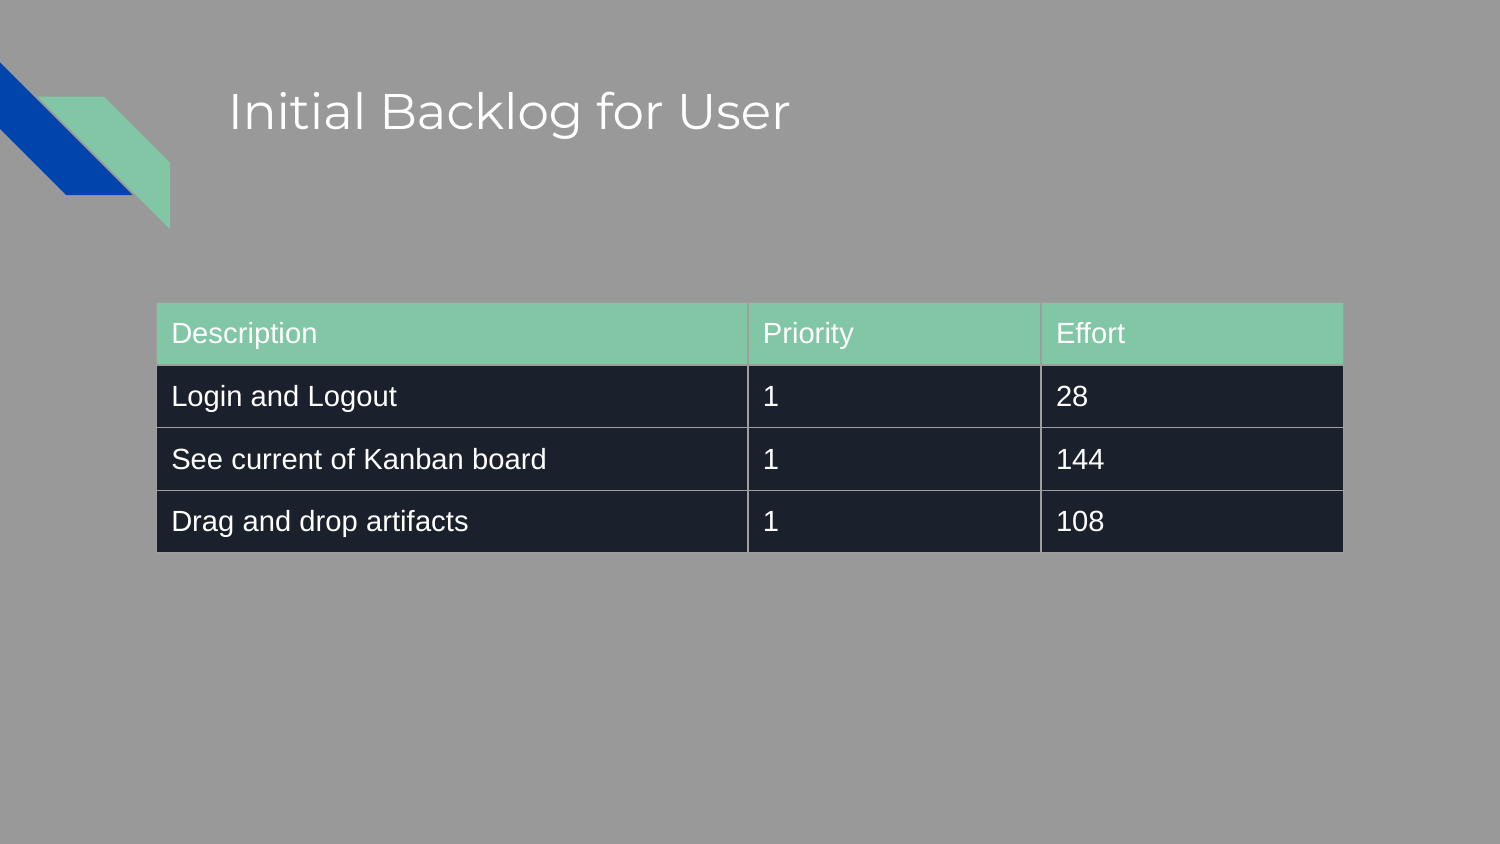

# Initial Backlog for User
| Description | Priority | Effort |
| --- | --- | --- |
| Login and Logout | 1 | 28 |
| See current of Kanban board | 1 | 144 |
| Drag and drop artifacts | 1 | 108 |